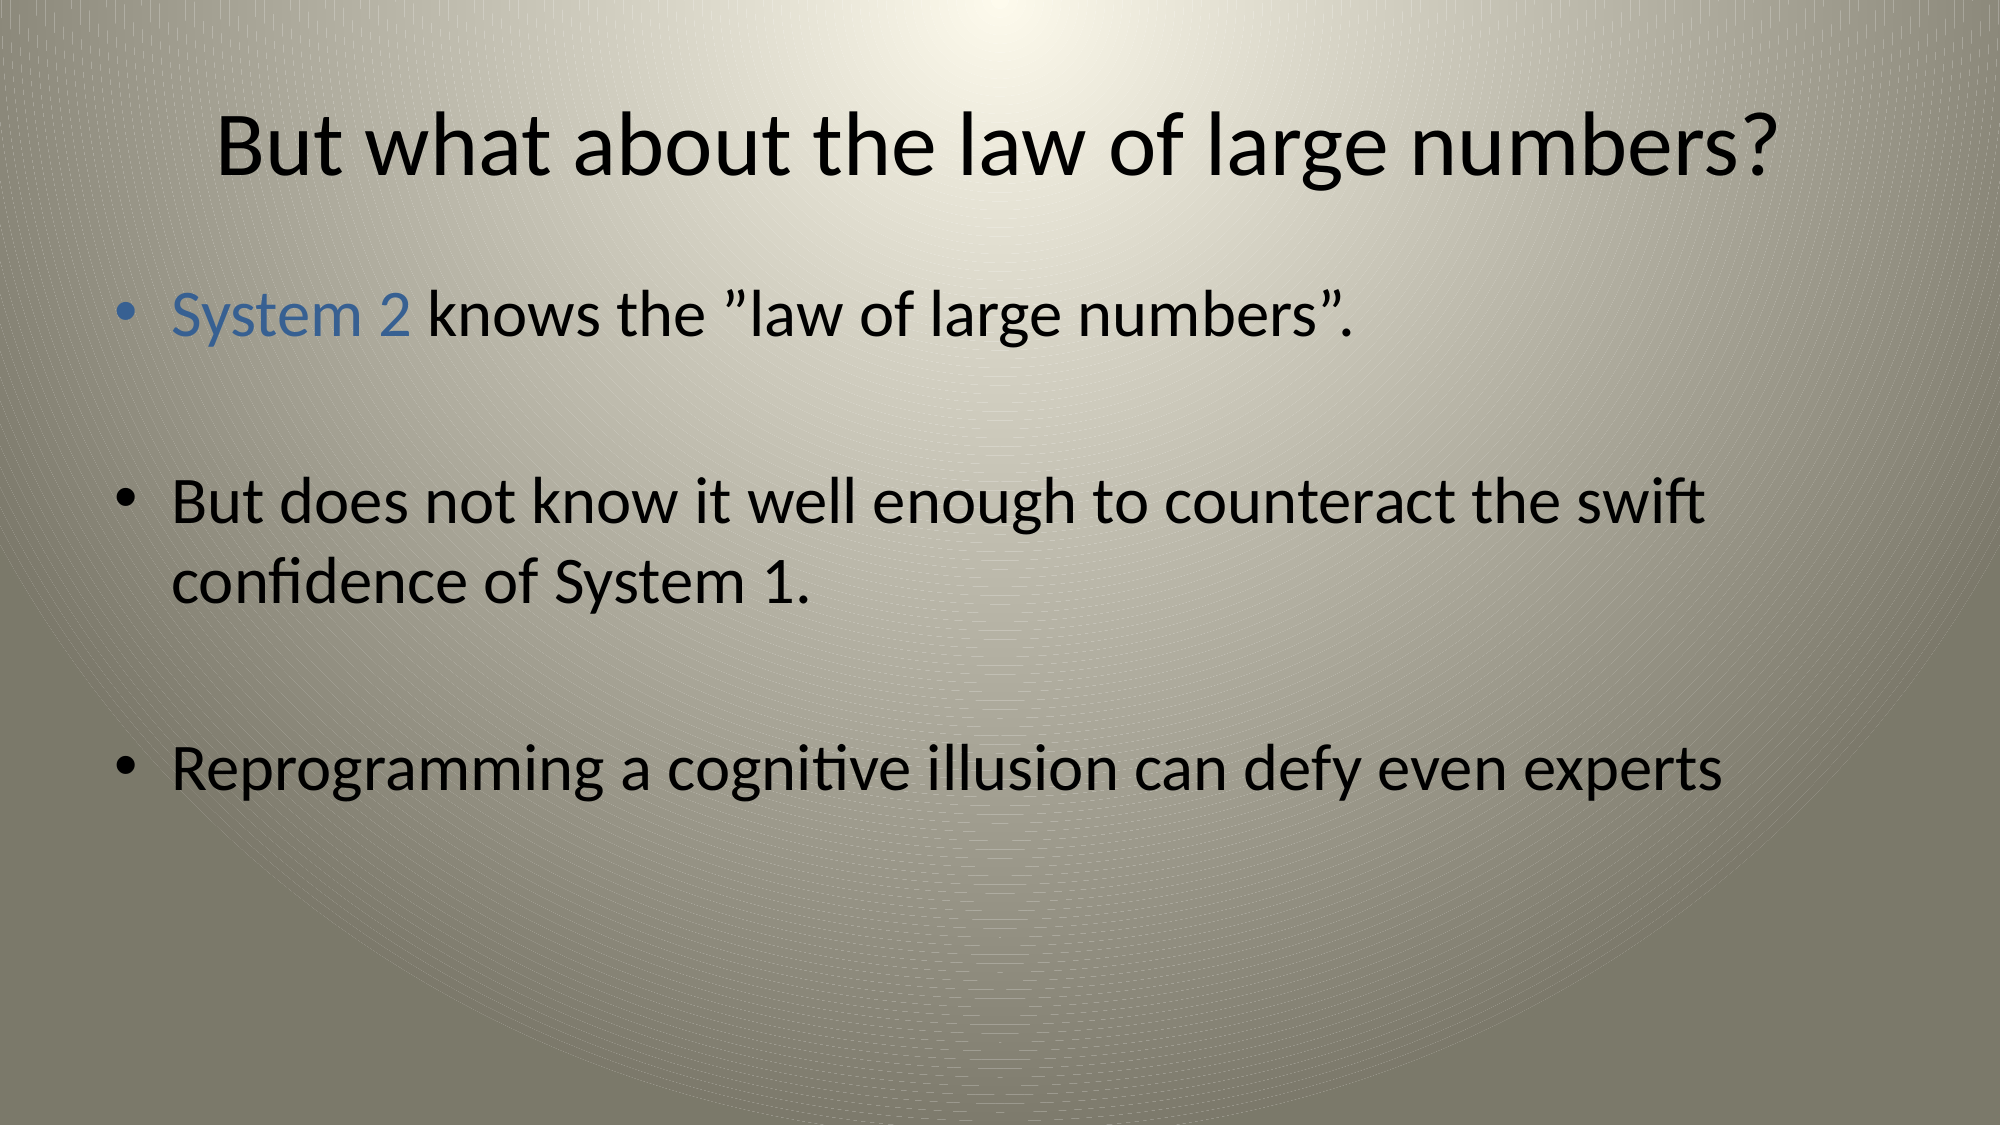

# But what about the law of large numbers?
System 2 knows the ”law of large numbers”.

But does not know it well enough to counteract the swift confidence of System 1.

Reprogramming a cognitive illusion can defy even experts